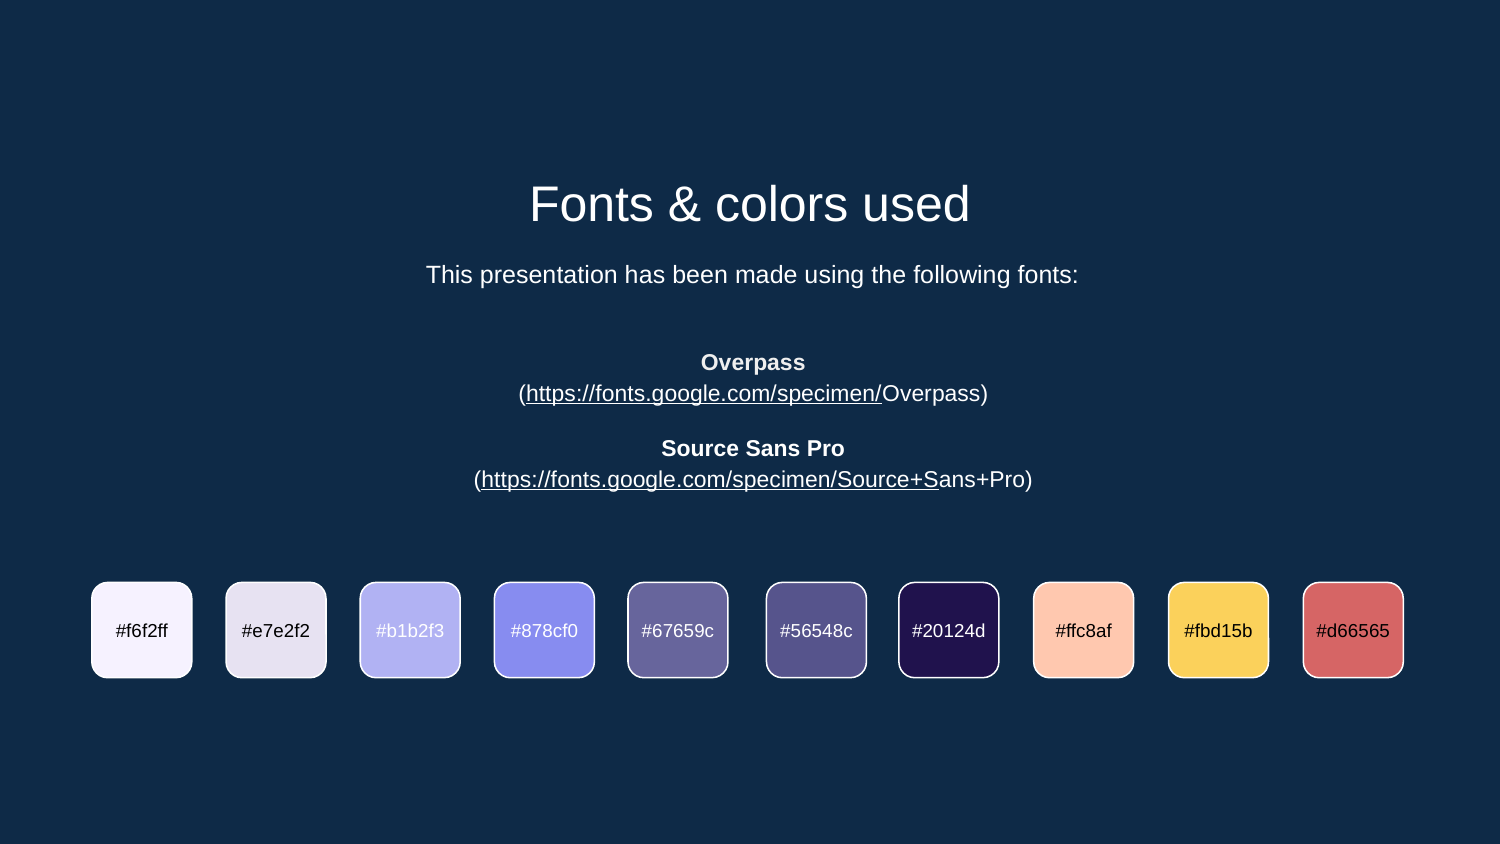

Fonts & colors used
This presentation has been made using the following fonts:

Overpass
(https://fonts.google.com/specimen/Overpass)

Source Sans Pro
(https://fonts.google.com/specimen/Source+Sans+Pro)

#f6f2ff
#e7e2f2
#b1b2f3
#878cf0
#ffc8af
#fbd15b
#d66565
#67659c
#56548c
#20124d